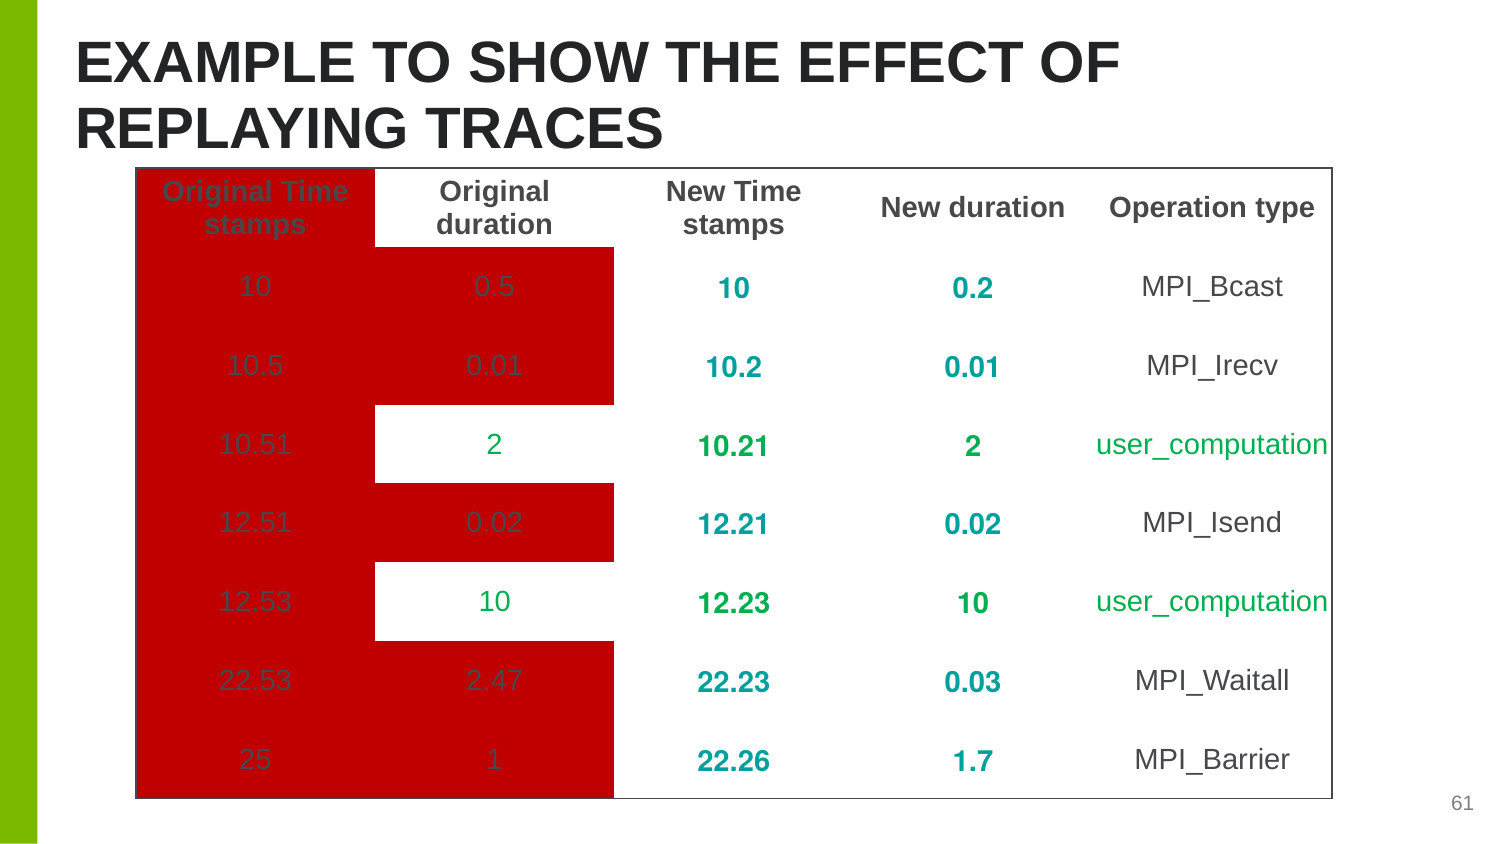

# Example to show the effect of replaying traces
| Original Time stamps | Original duration | New Time stamps | New duration | Operation type |
| --- | --- | --- | --- | --- |
| 10 | 0.5 | 10 | 0.2 | MPI\_Bcast |
| 10.5 | 0.01 | 10.2 | 0.01 | MPI\_Irecv |
| 10.51 | 2 | 10.21 | 2 | user\_computation |
| 12.51 | 0.02 | 12.21 | 0.02 | MPI\_Isend |
| 12.53 | 10 | 12.23 | 10 | user\_computation |
| 22.53 | 2.47 | 22.23 | 0.03 | MPI\_Waitall |
| 25 | 1 | 22.26 | 1.7 | MPI\_Barrier |
61